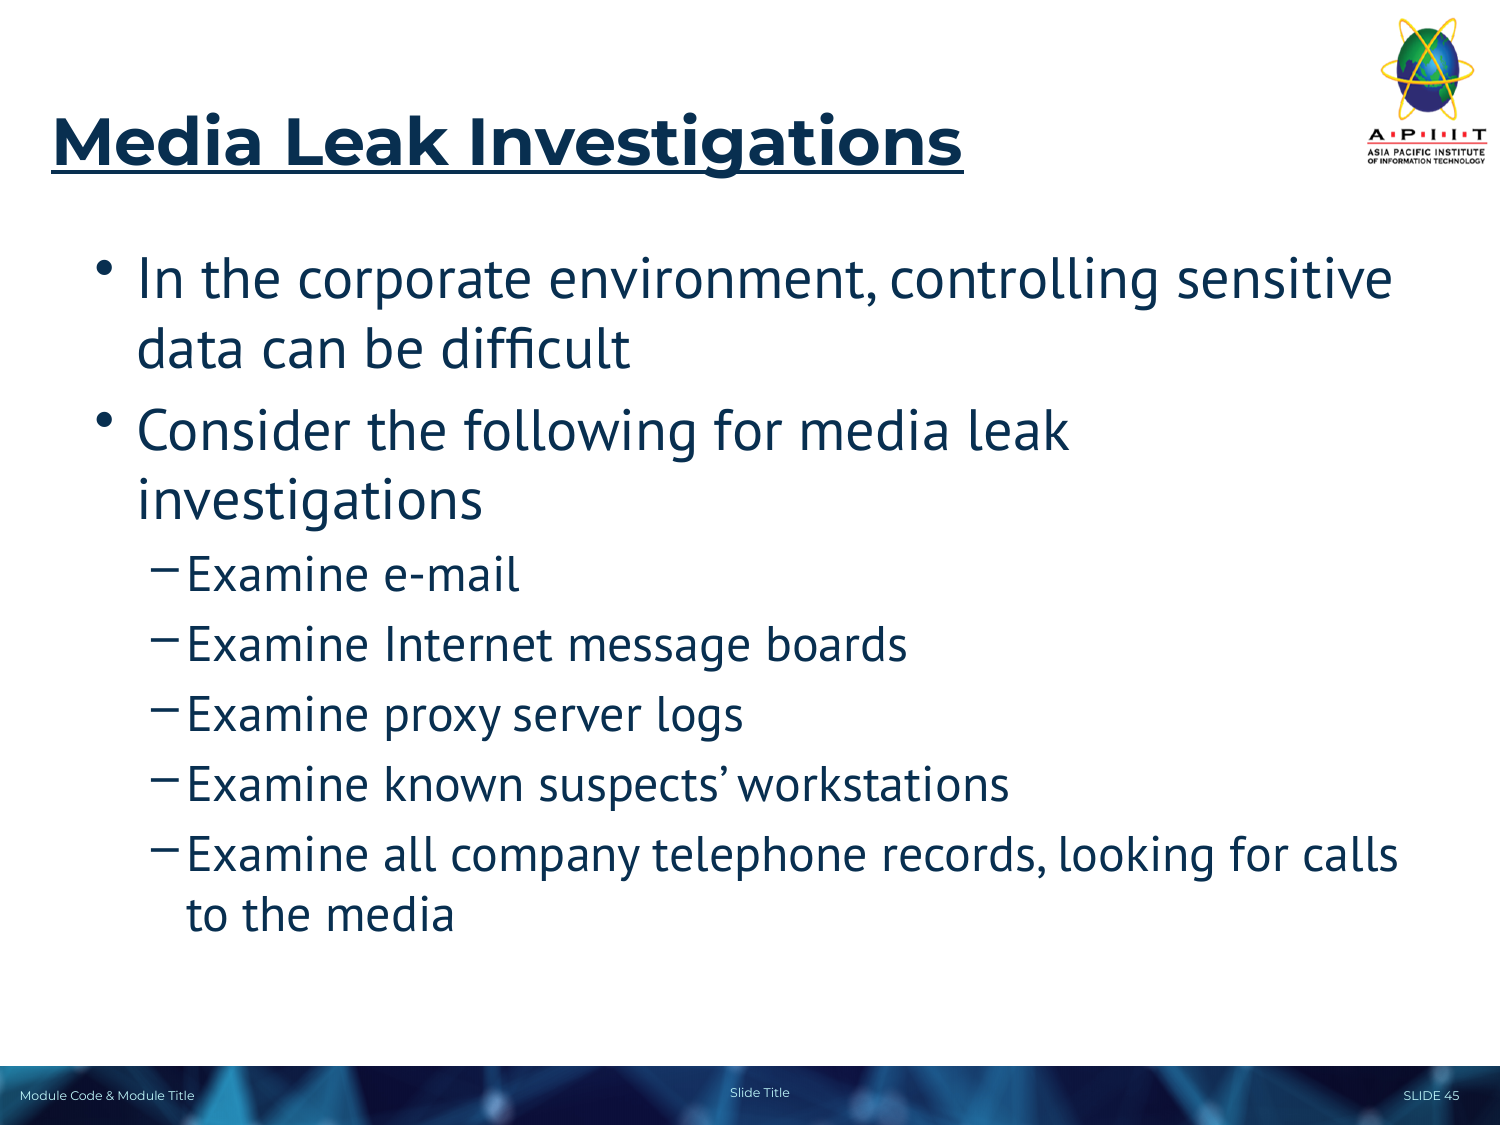

# Media Leak Investigations
In the corporate environment, controlling sensitive data can be difficult
Consider the following for media leak investigations
Examine e-mail
Examine Internet message boards
Examine proxy server logs
Examine known suspects’ workstations
Examine all company telephone records, looking for calls to the media